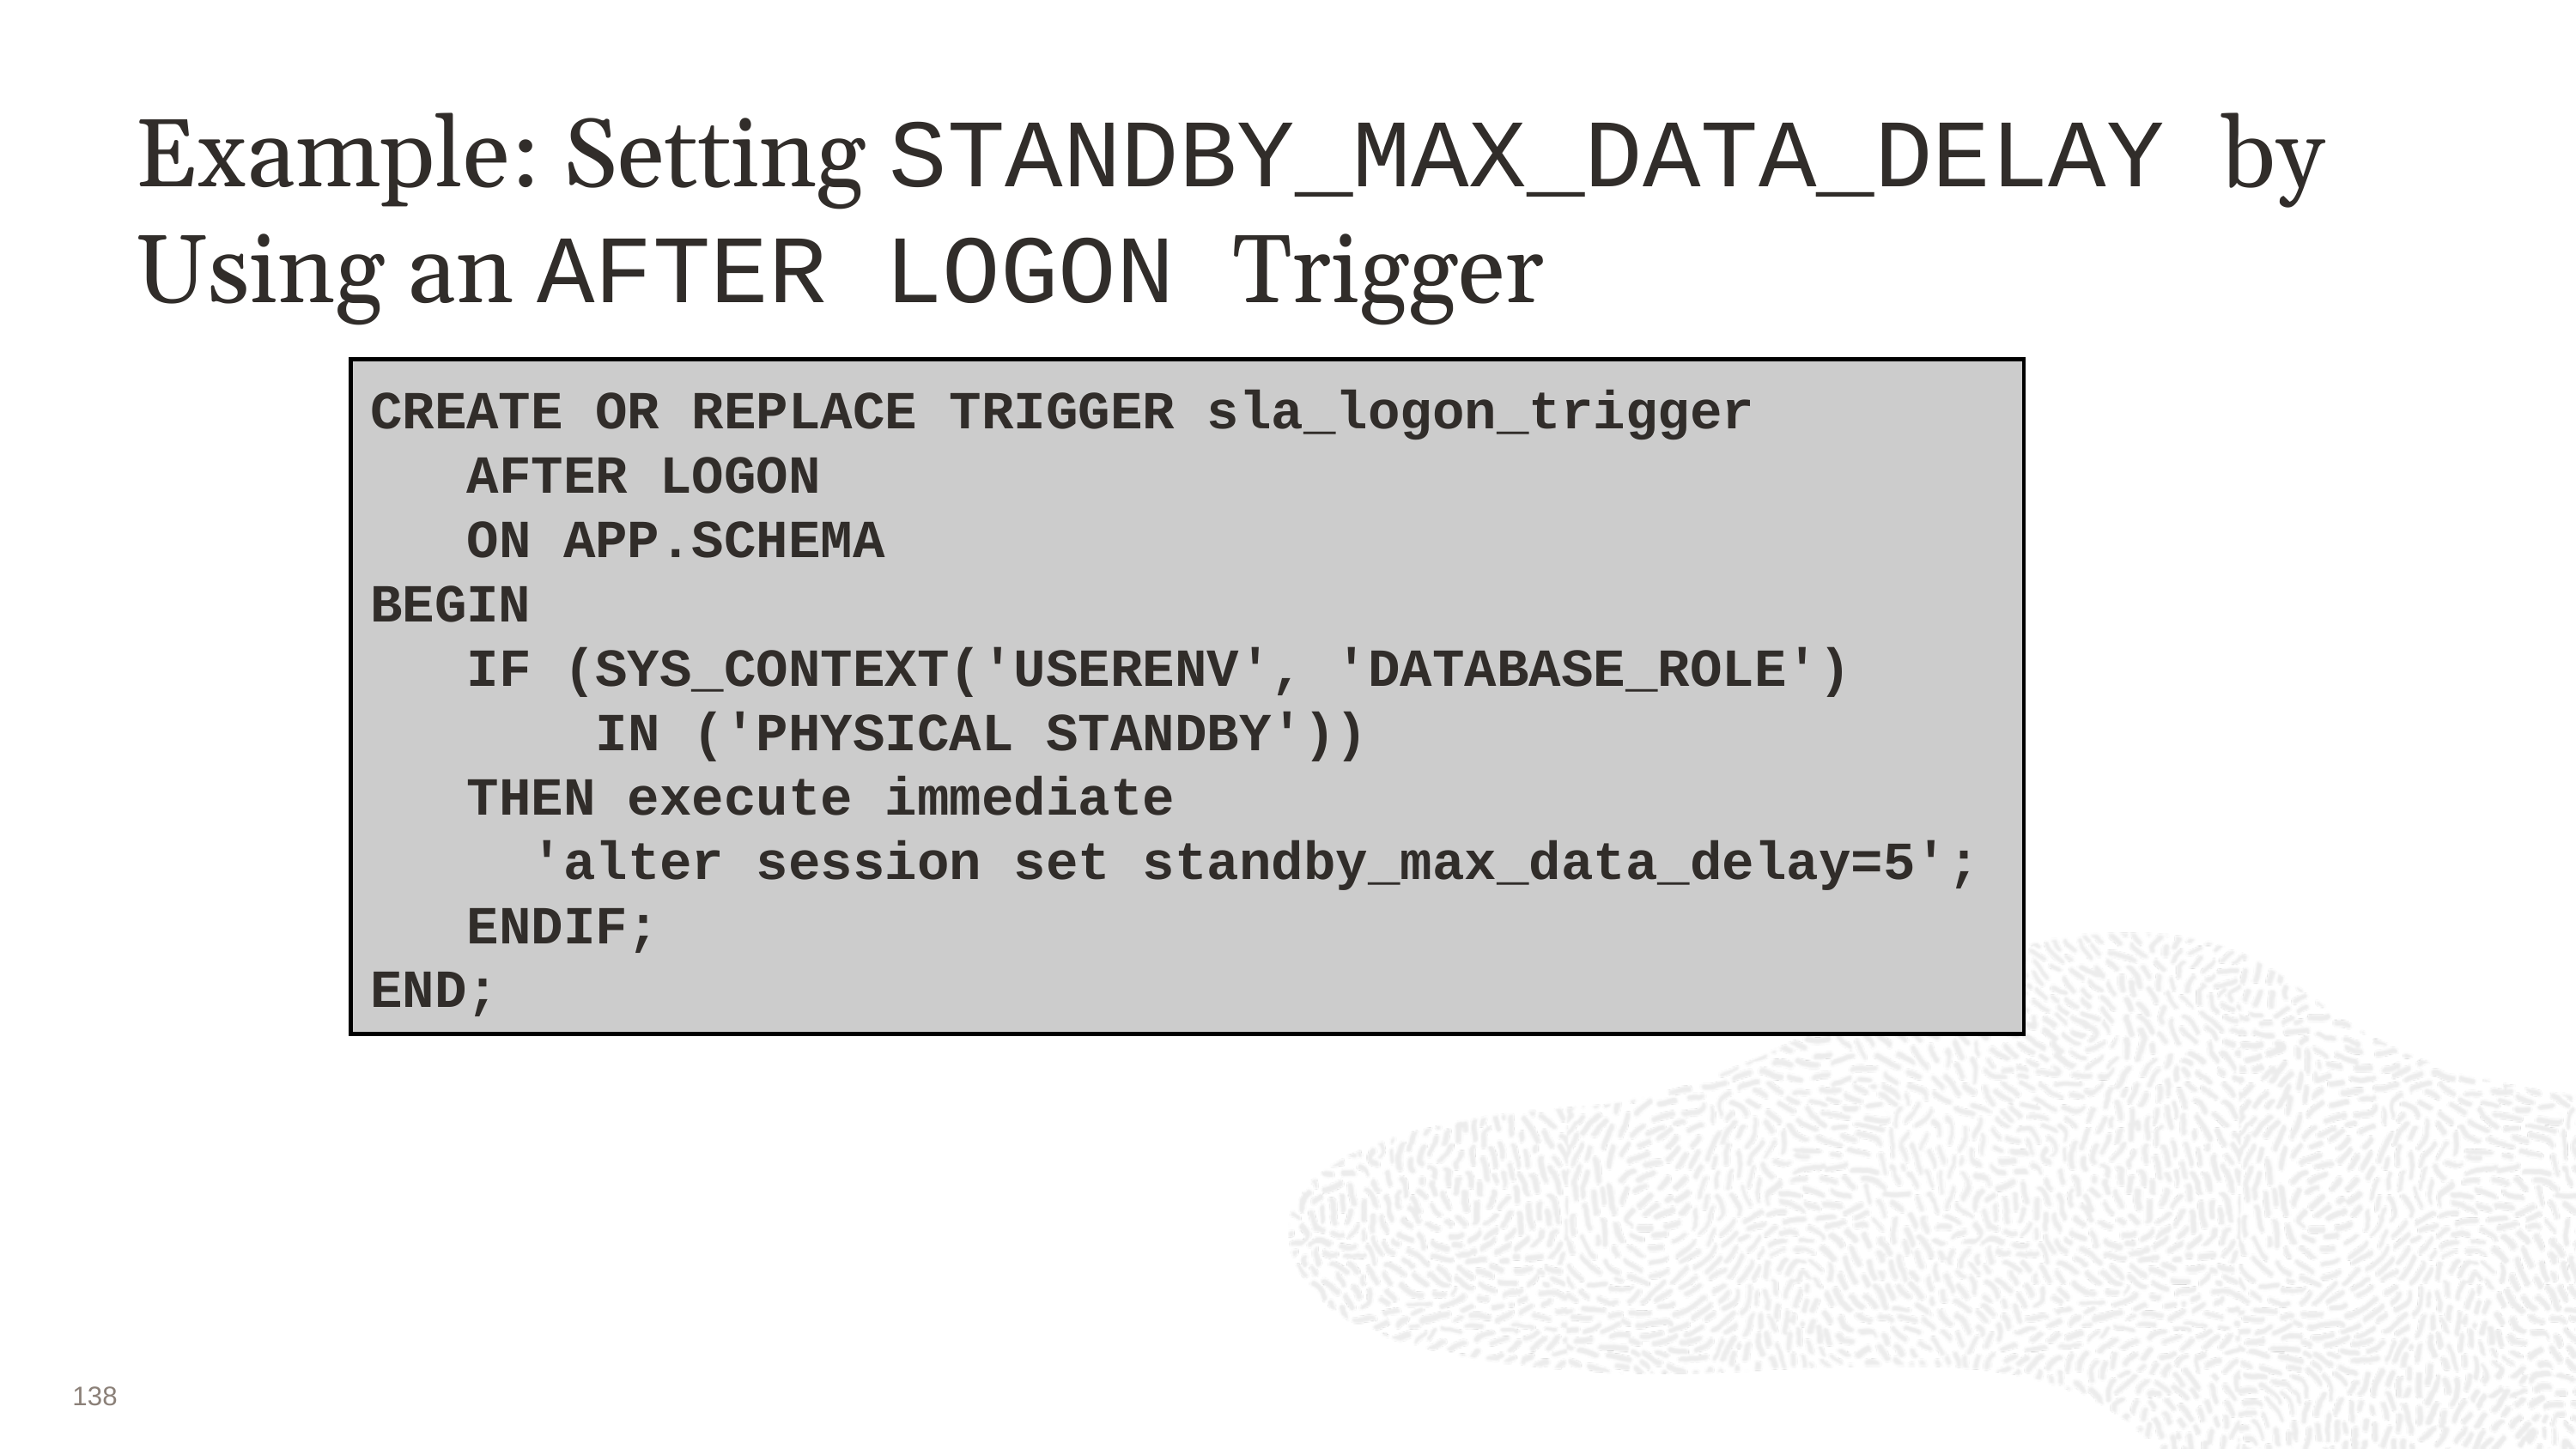

# Example: Setting STANDBY_MAX_DATA_DELAY by Using an AFTER LOGON Trigger
CREATE OR REPLACE TRIGGER sla_logon_trigger
   AFTER LOGON
   ON APP.SCHEMA
BEGIN
   IF (SYS_CONTEXT('USERENV', 'DATABASE_ROLE')
       IN ('PHYSICAL STANDBY'))
   THEN execute immediate
     'alter session set standby_max_data_delay=5';
   ENDIF;
END;